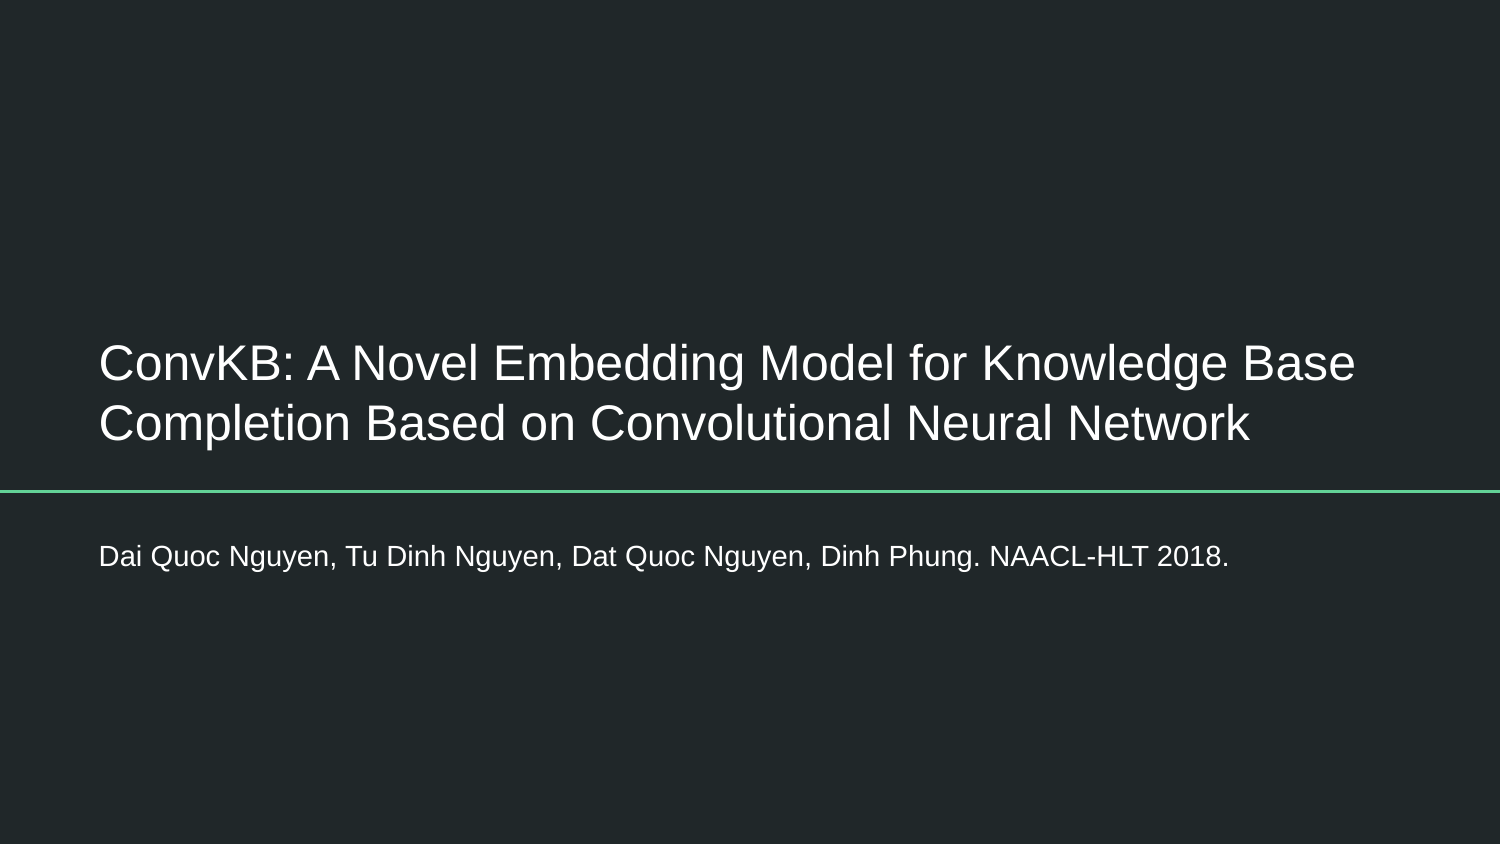

# ConvKB: A Novel Embedding Model for Knowledge Base Completion Based on Convolutional Neural Network
Dai Quoc Nguyen, Tu Dinh Nguyen, Dat Quoc Nguyen, Dinh Phung. NAACL-HLT 2018.